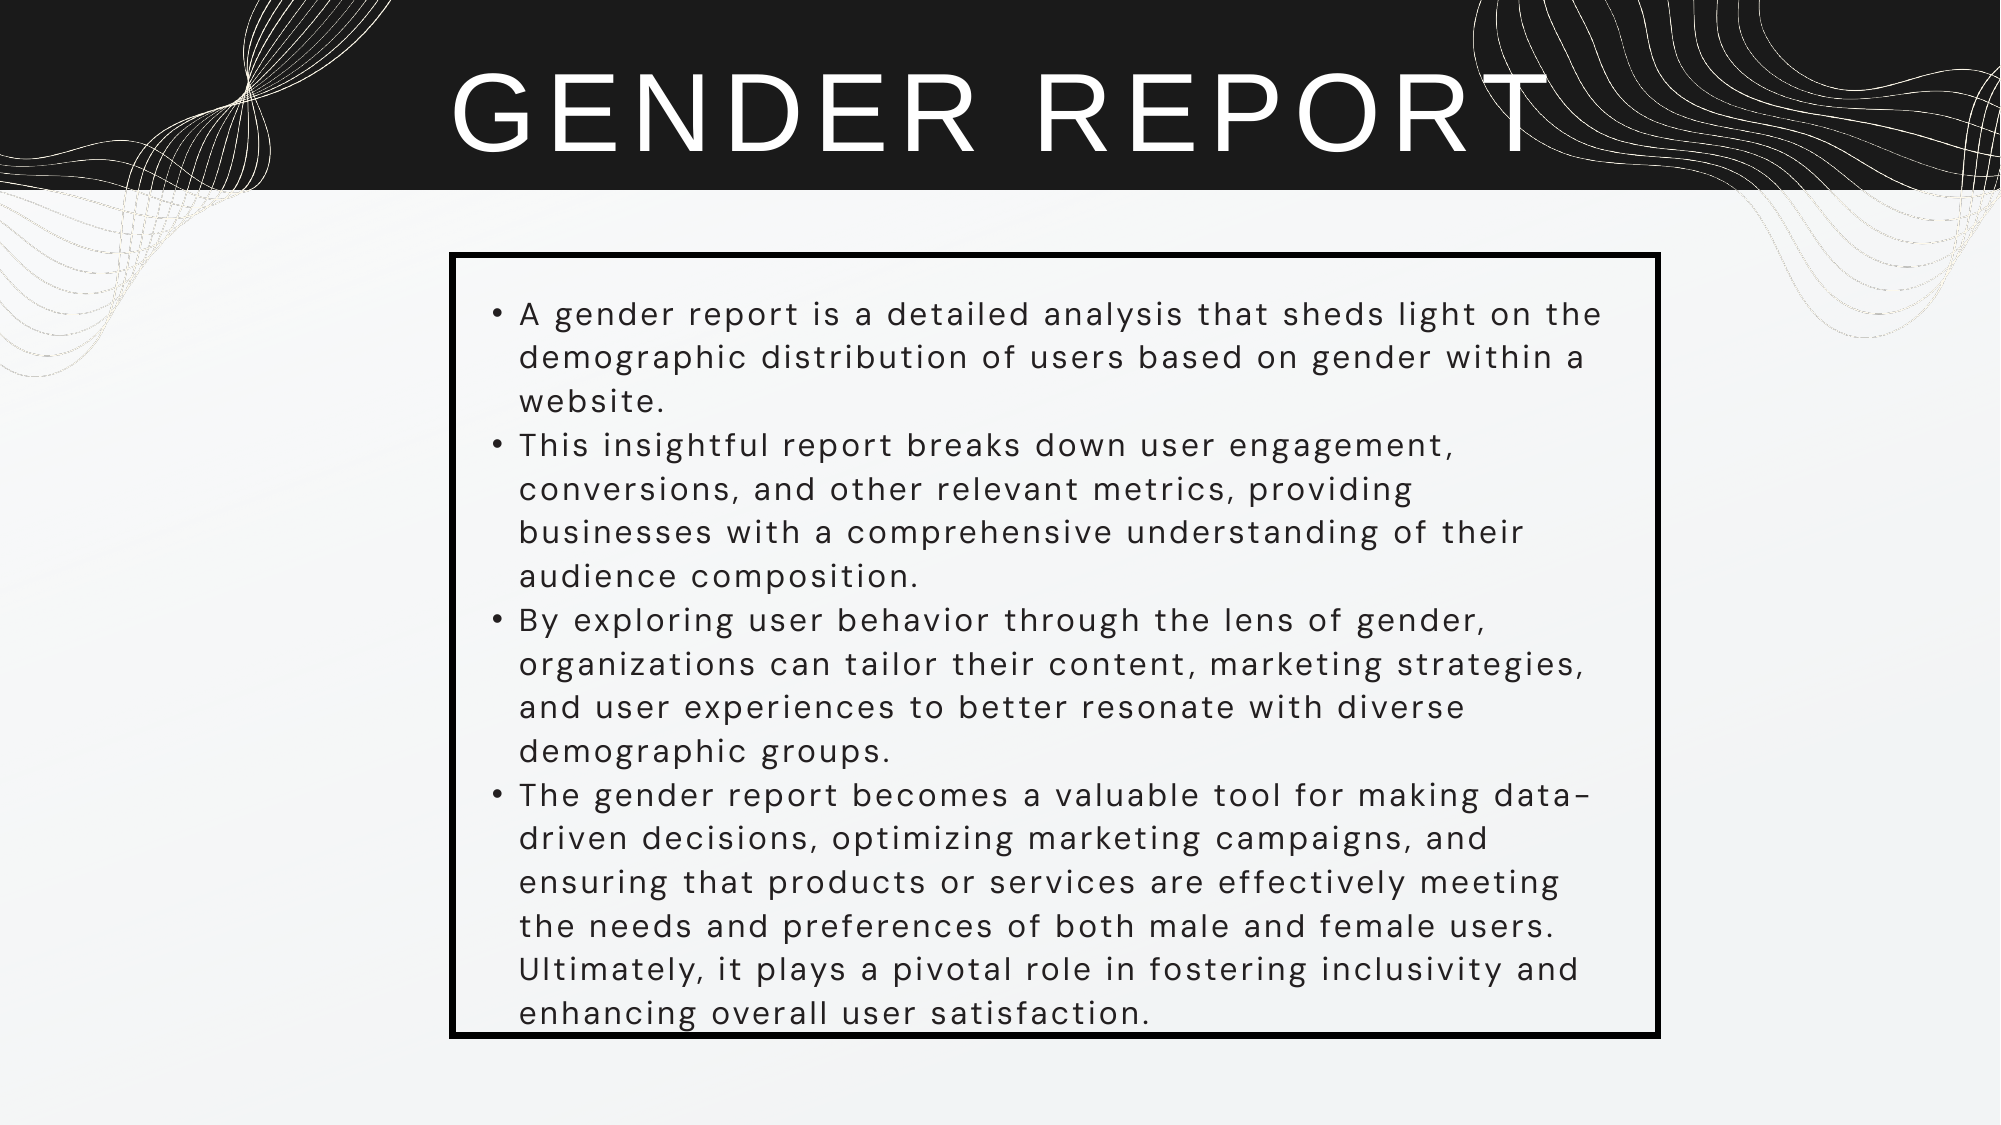

GENDER REPORT

A gender report is a detailed analysis that sheds light on the demographic distribution of users based on gender within a website.
This insightful report breaks down user engagement, conversions, and other relevant metrics, providing businesses with a comprehensive understanding of their audience composition.
By exploring user behavior through the lens of gender, organizations can tailor their content, marketing strategies, and user experiences to better resonate with diverse demographic groups.
The gender report becomes a valuable tool for making data-driven decisions, optimizing marketing campaigns, and ensuring that products or services are effectively meeting the needs and preferences of both male and female users. Ultimately, it plays a pivotal role in fostering inclusivity and enhancing overall user satisfaction.